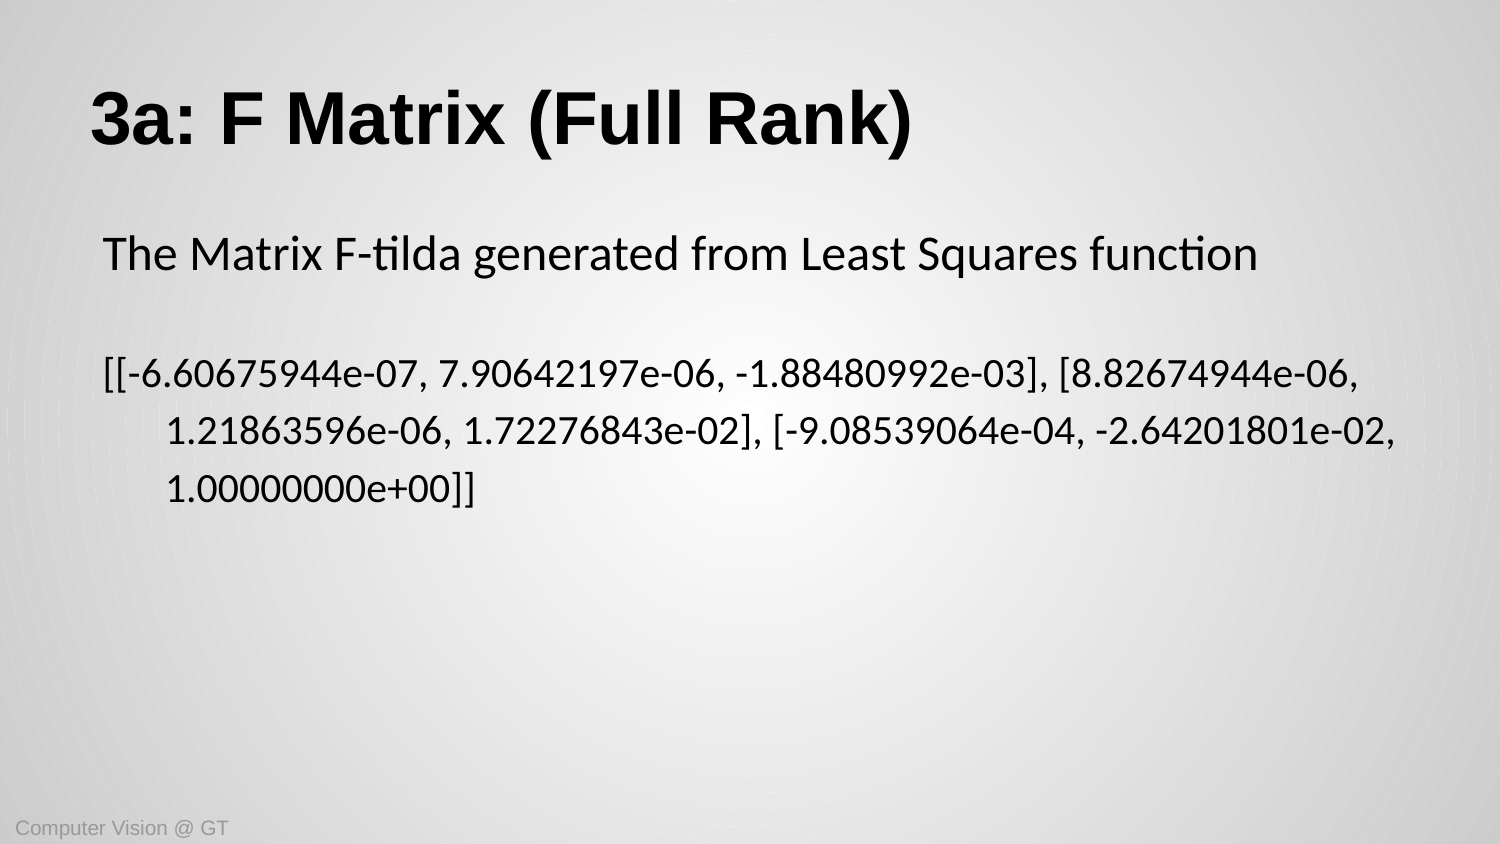

# 3a: F Matrix (Full Rank)
The Matrix F-tilda generated from Least Squares function

[[-6.60675944e-07, 7.90642197e-06, -1.88480992e-03], [8.82674944e-06, 1.21863596e-06, 1.72276843e-02], [-9.08539064e-04, -2.64201801e-02, 1.00000000e+00]]
Computer Vision @ GT